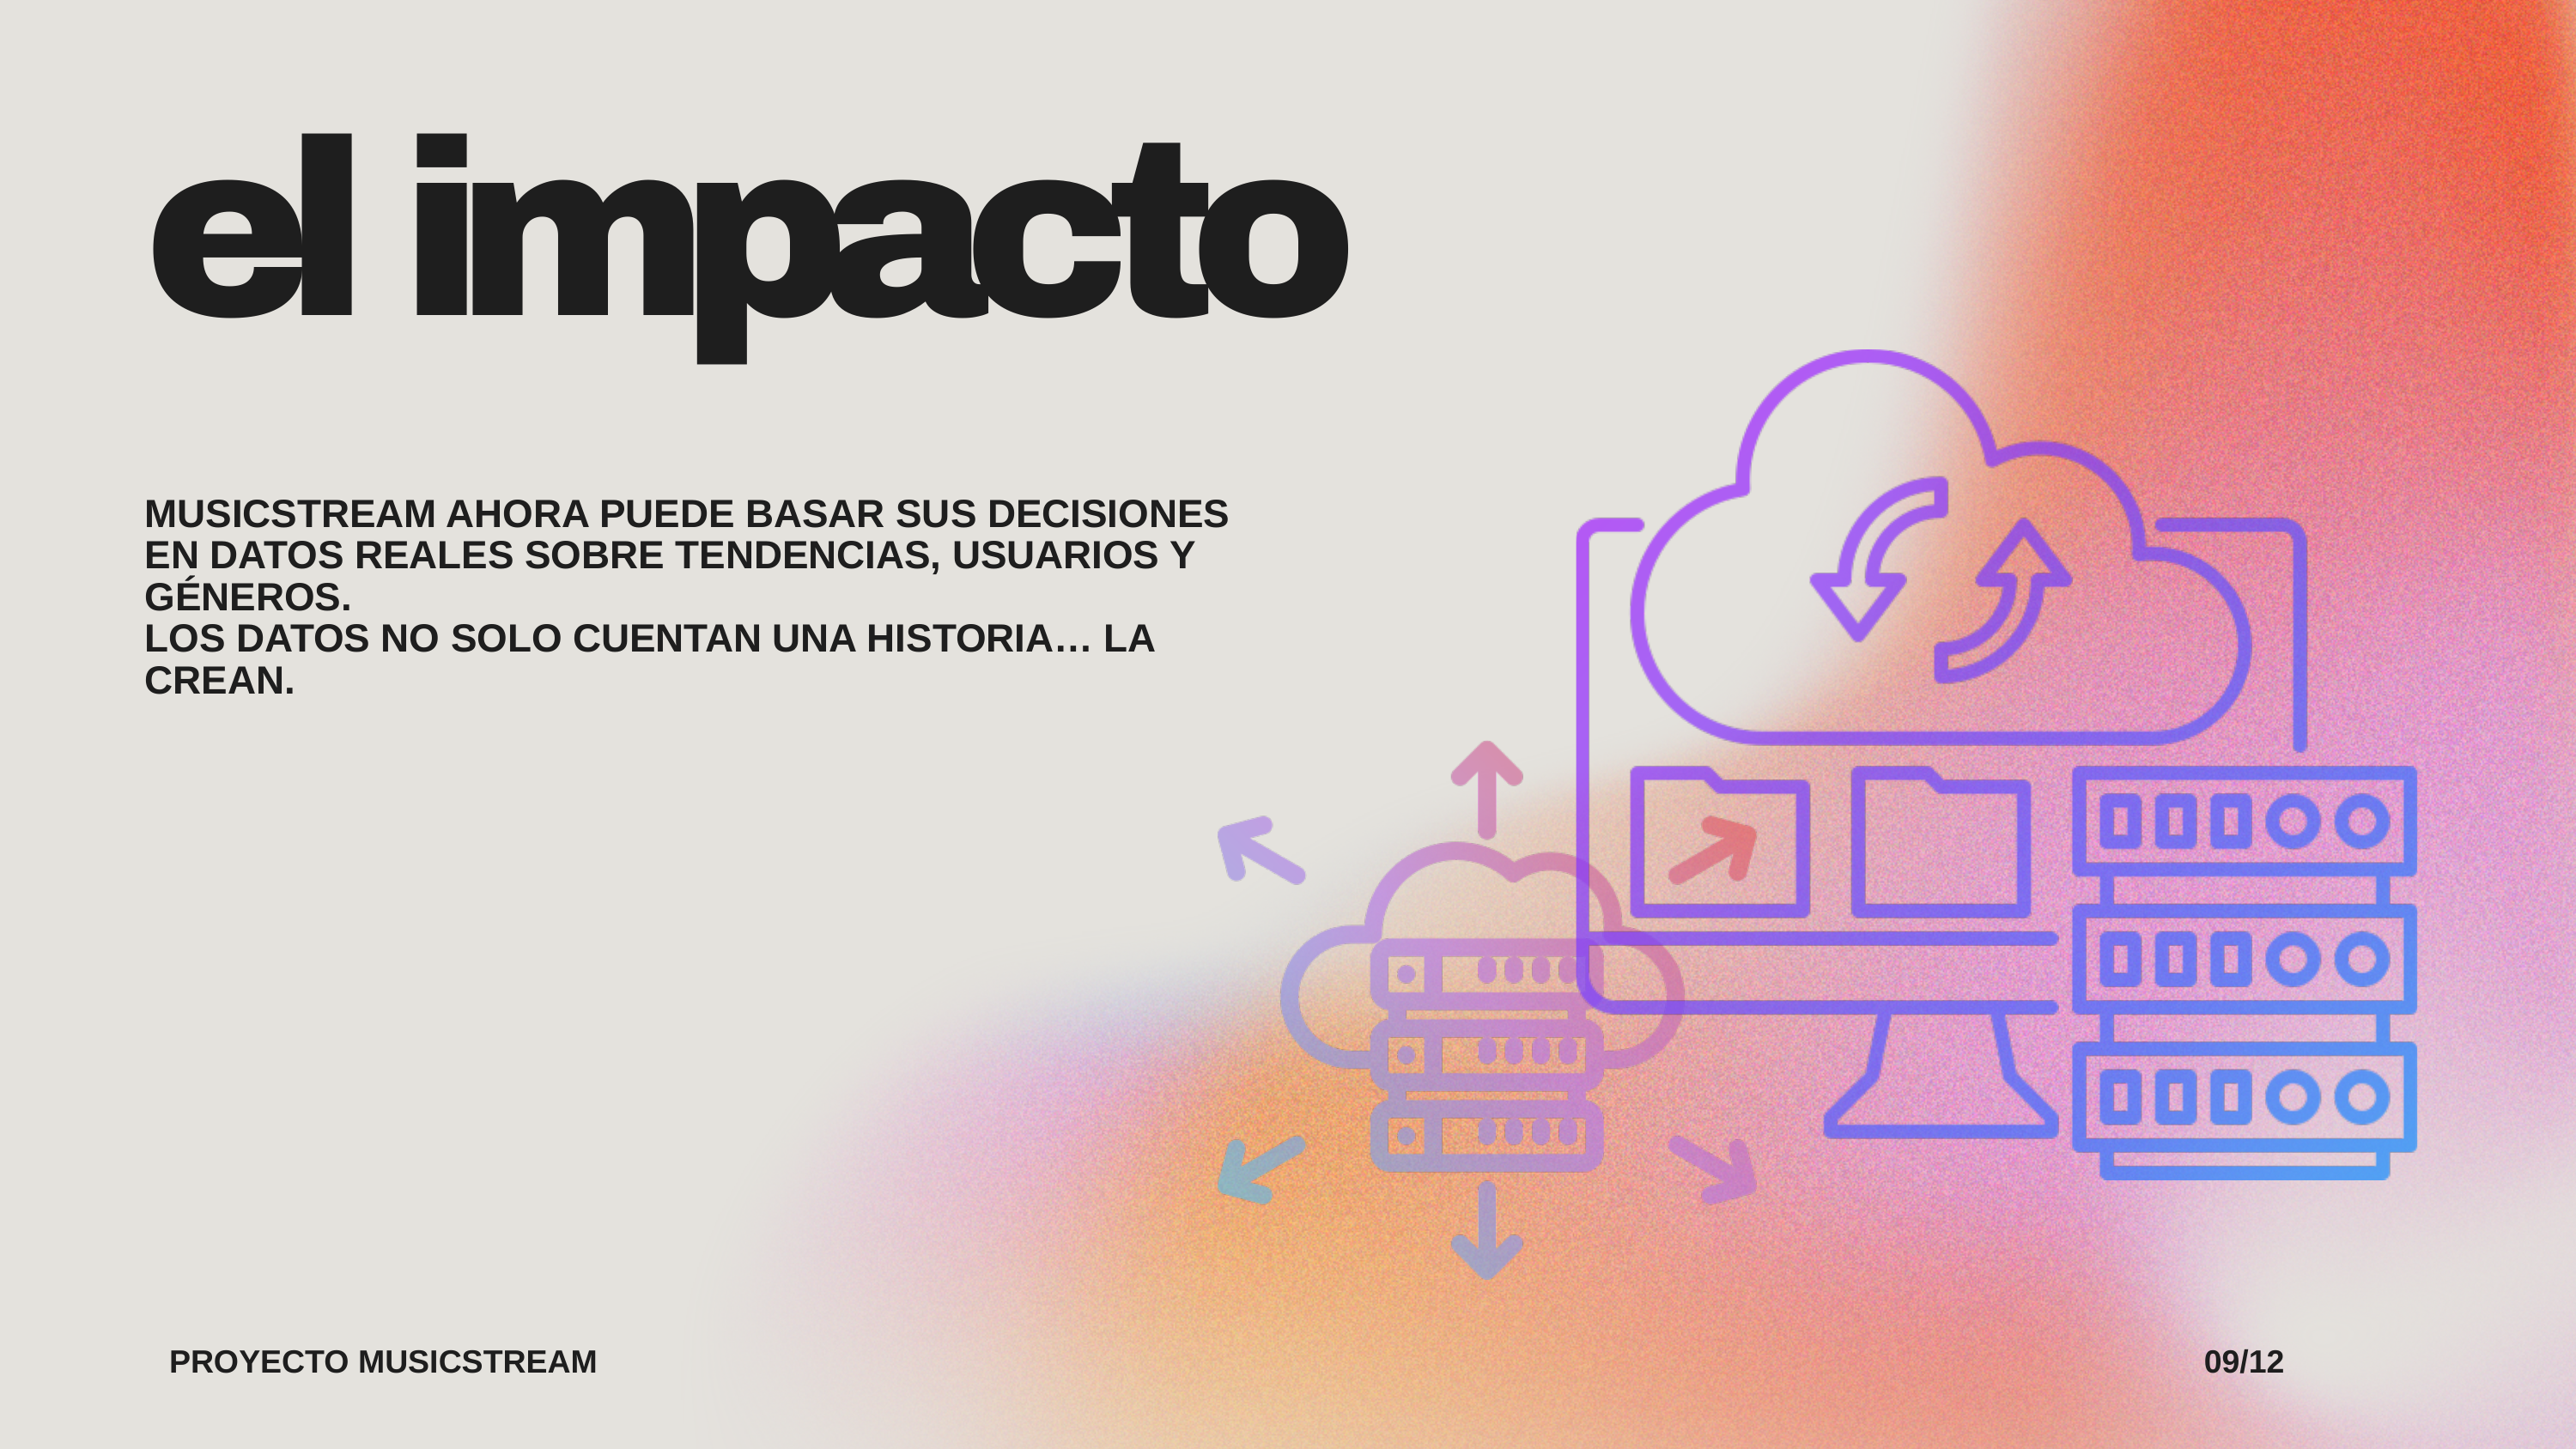

el impacto

MUSICSTREAM AHORA PUEDE BASAR SUS DECISIONES EN DATOS REALES SOBRE TENDENCIAS, USUARIOS Y GÉNEROS.
LOS DATOS NO SOLO CUENTAN UNA HISTORIA… LA CREAN.

PROYECTO MUSICSTREAM
09/12